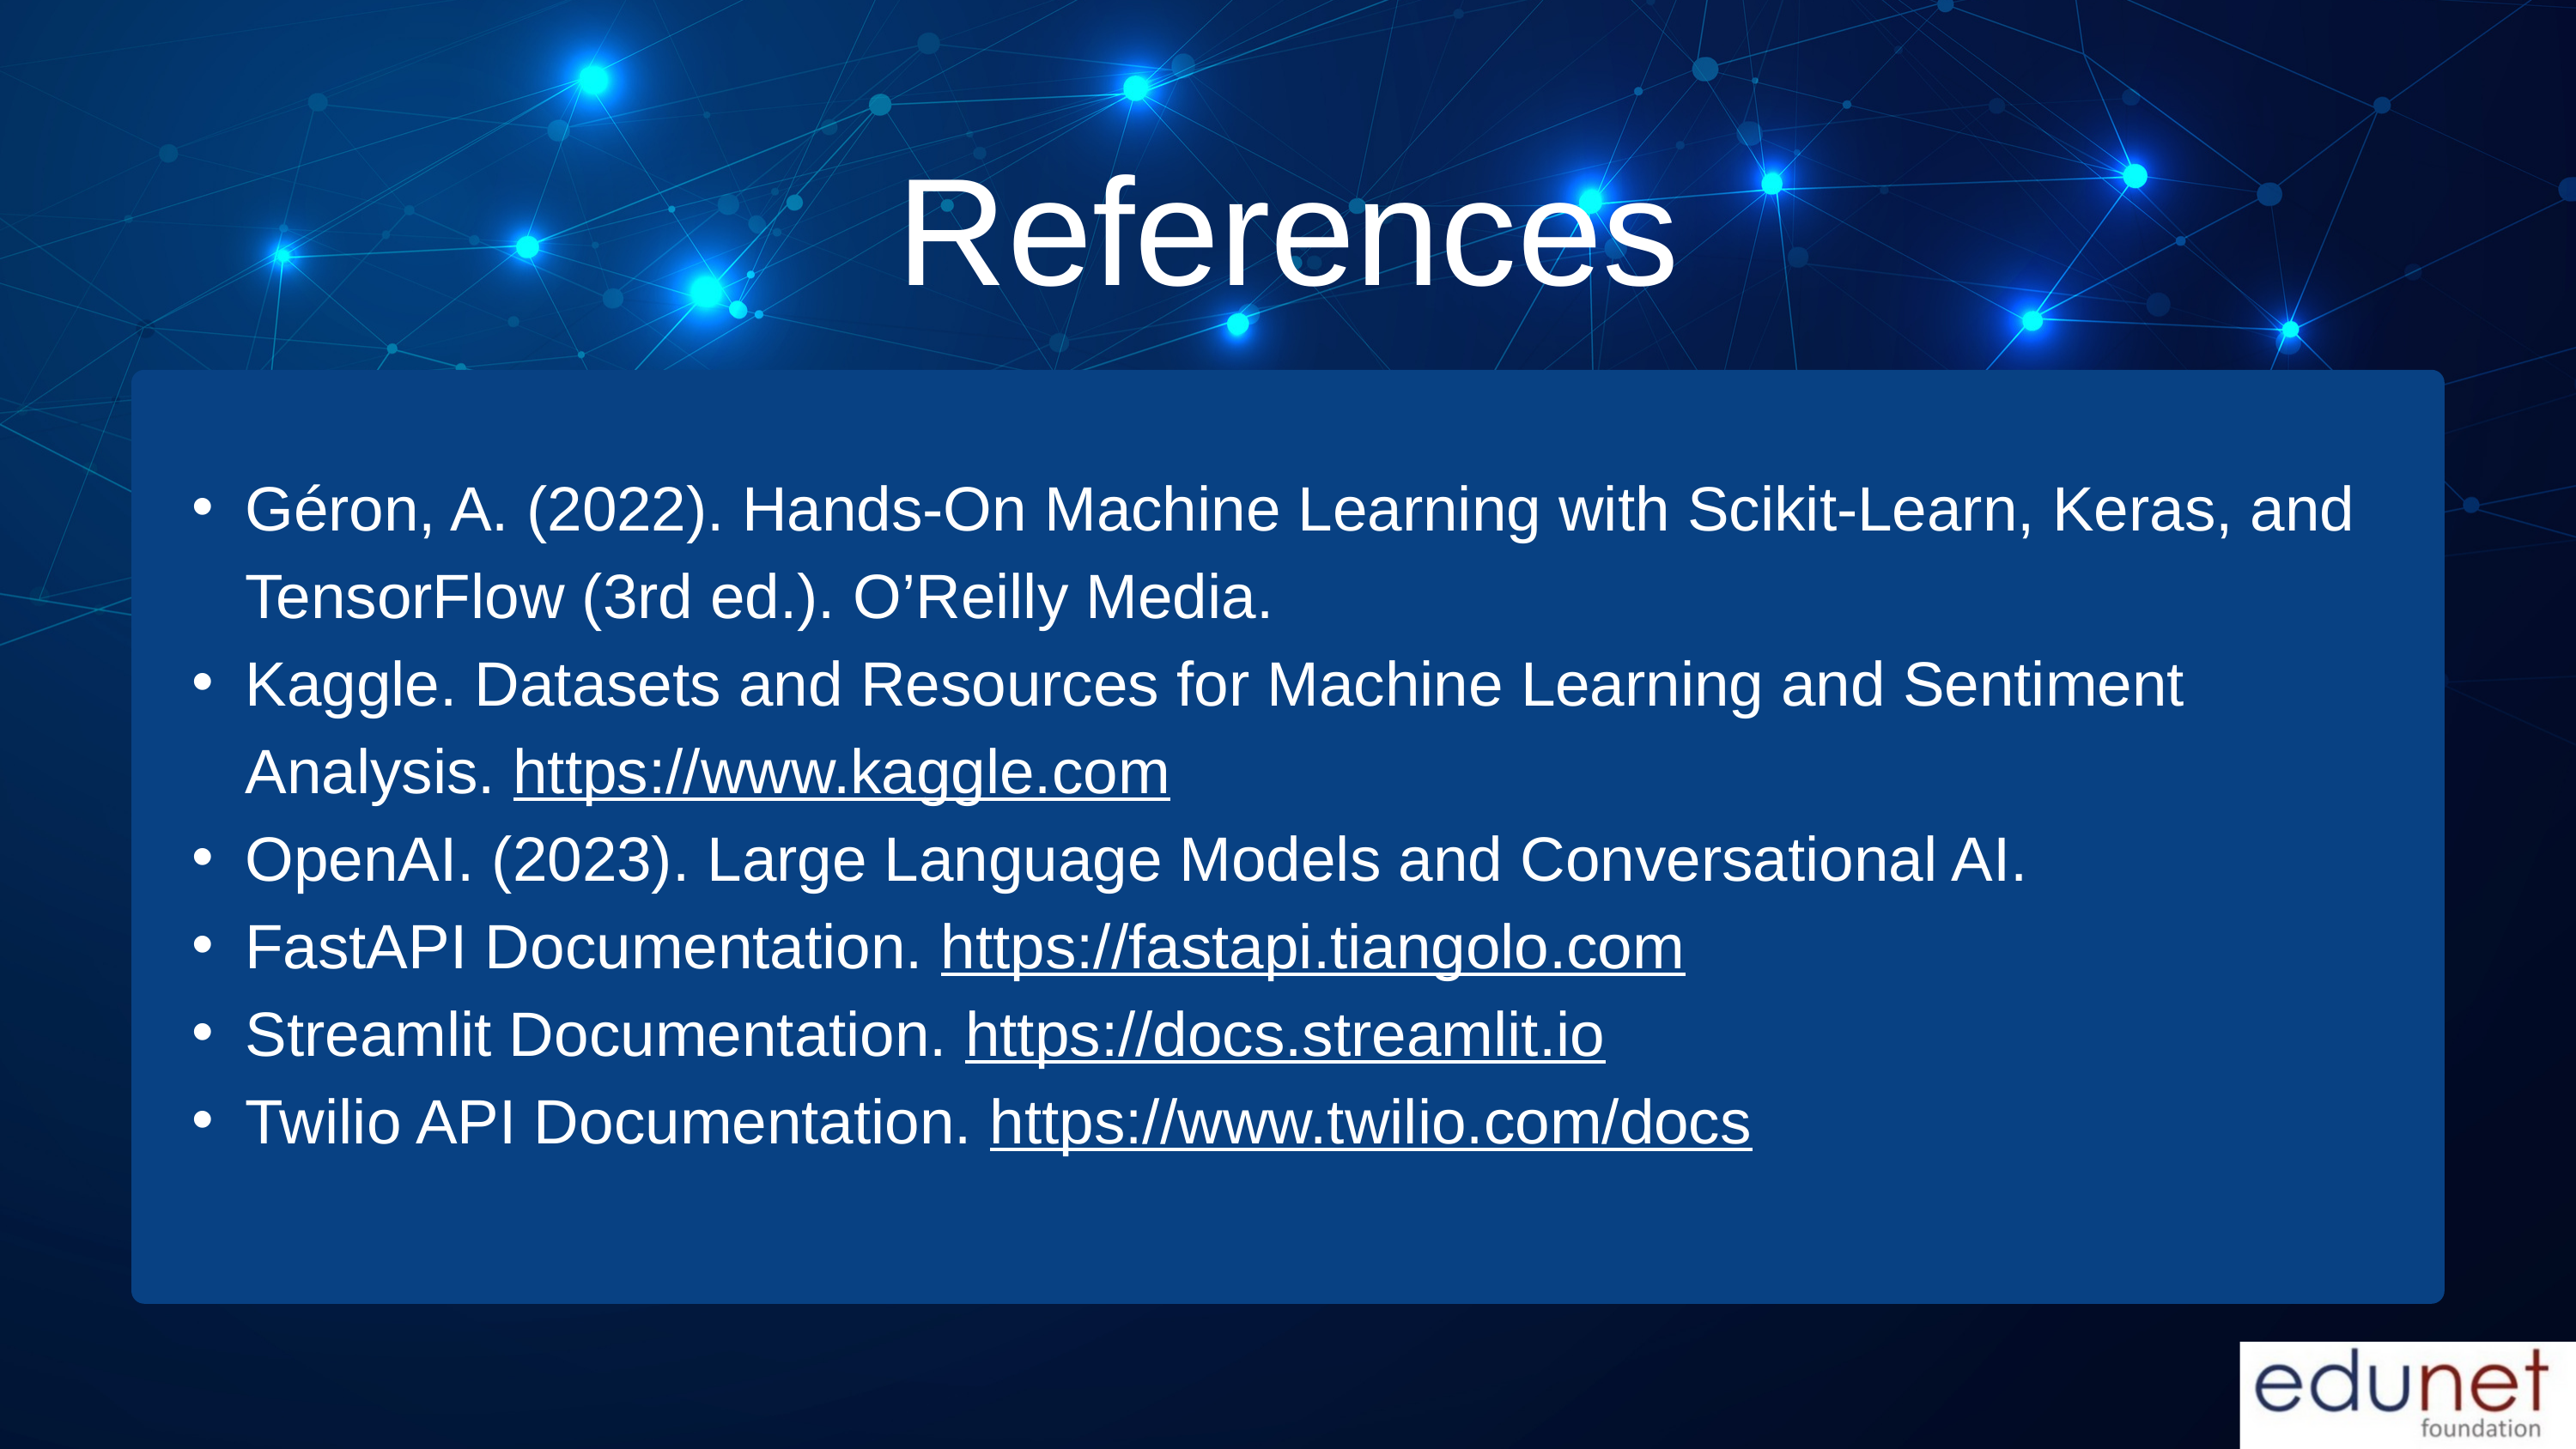

References

Géron, A. (2022). Hands-On Machine Learning with Scikit-Learn, Keras, and TensorFlow (3rd ed.). O’Reilly Media.
Kaggle. Datasets and Resources for Machine Learning and Sentiment Analysis. https://www.kaggle.com
OpenAI. (2023). Large Language Models and Conversational AI.
FastAPI Documentation. https://fastapi.tiangolo.com
Streamlit Documentation. https://docs.streamlit.io
Twilio API Documentation. https://www.twilio.com/docs